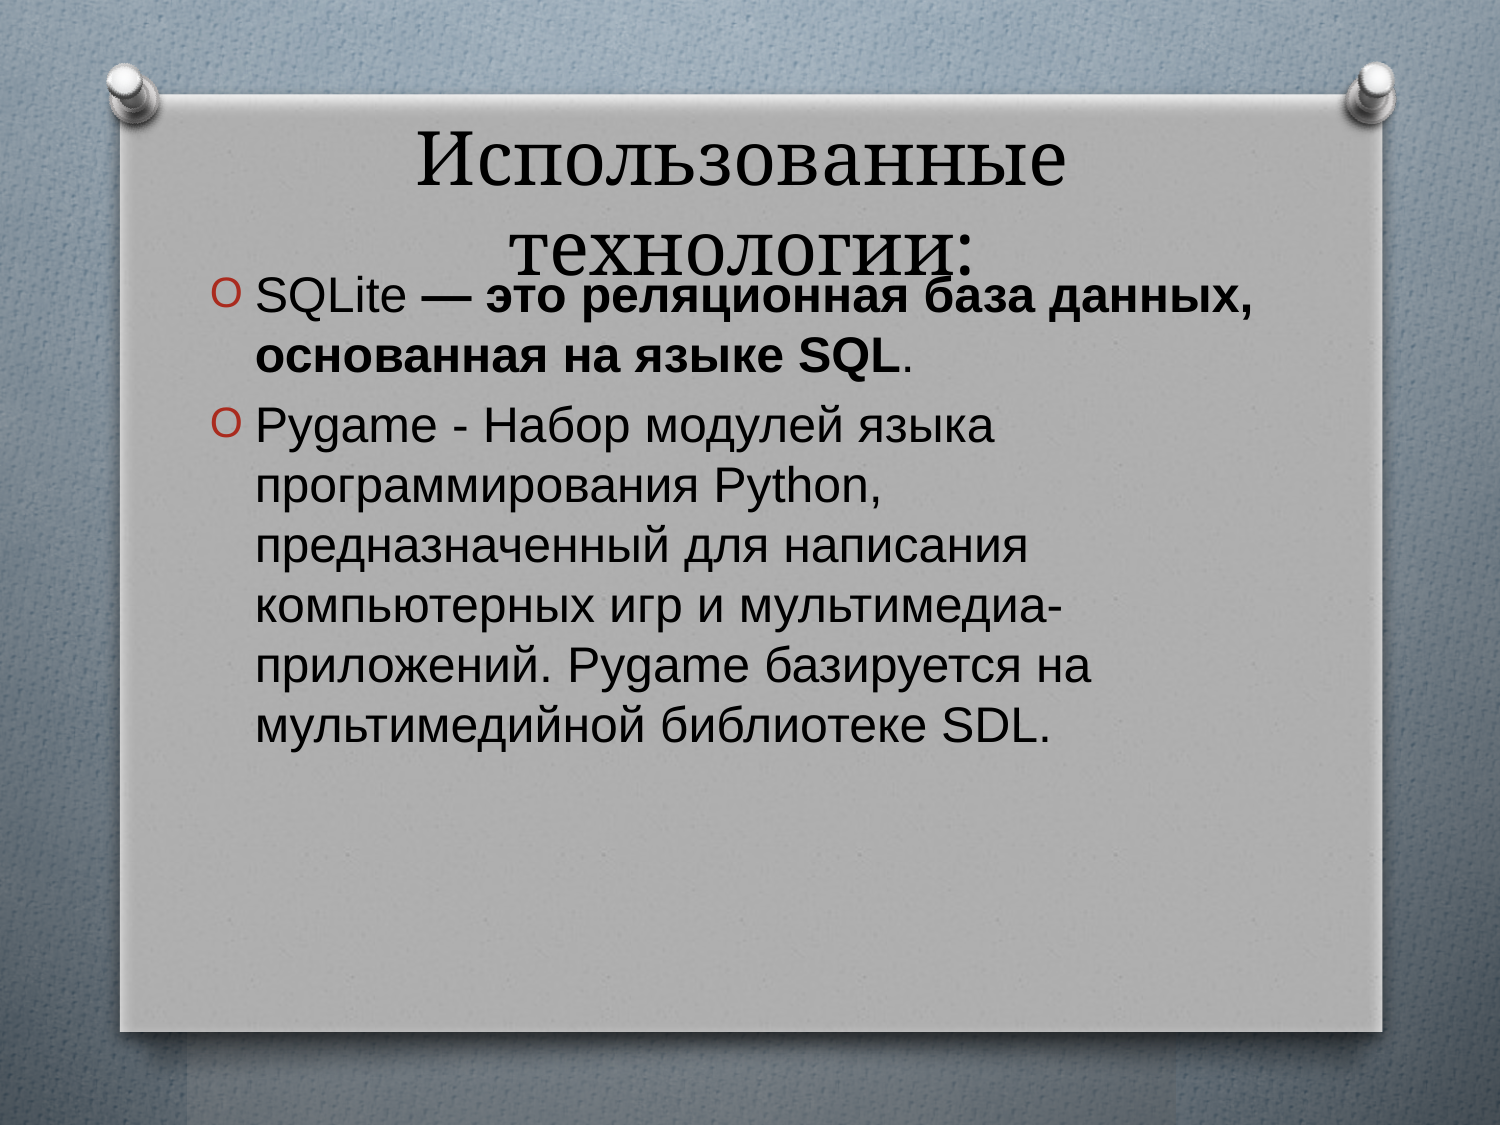

# Использованные технологии:
SQLite — это реляционная база данных, основанная на языке SQL.
Pygame - Набор модулей языка программирования Python, предназначенный для написания компьютерных игр и мультимедиа-приложений. Pygame базируется на мультимедийной библиотеке SDL.